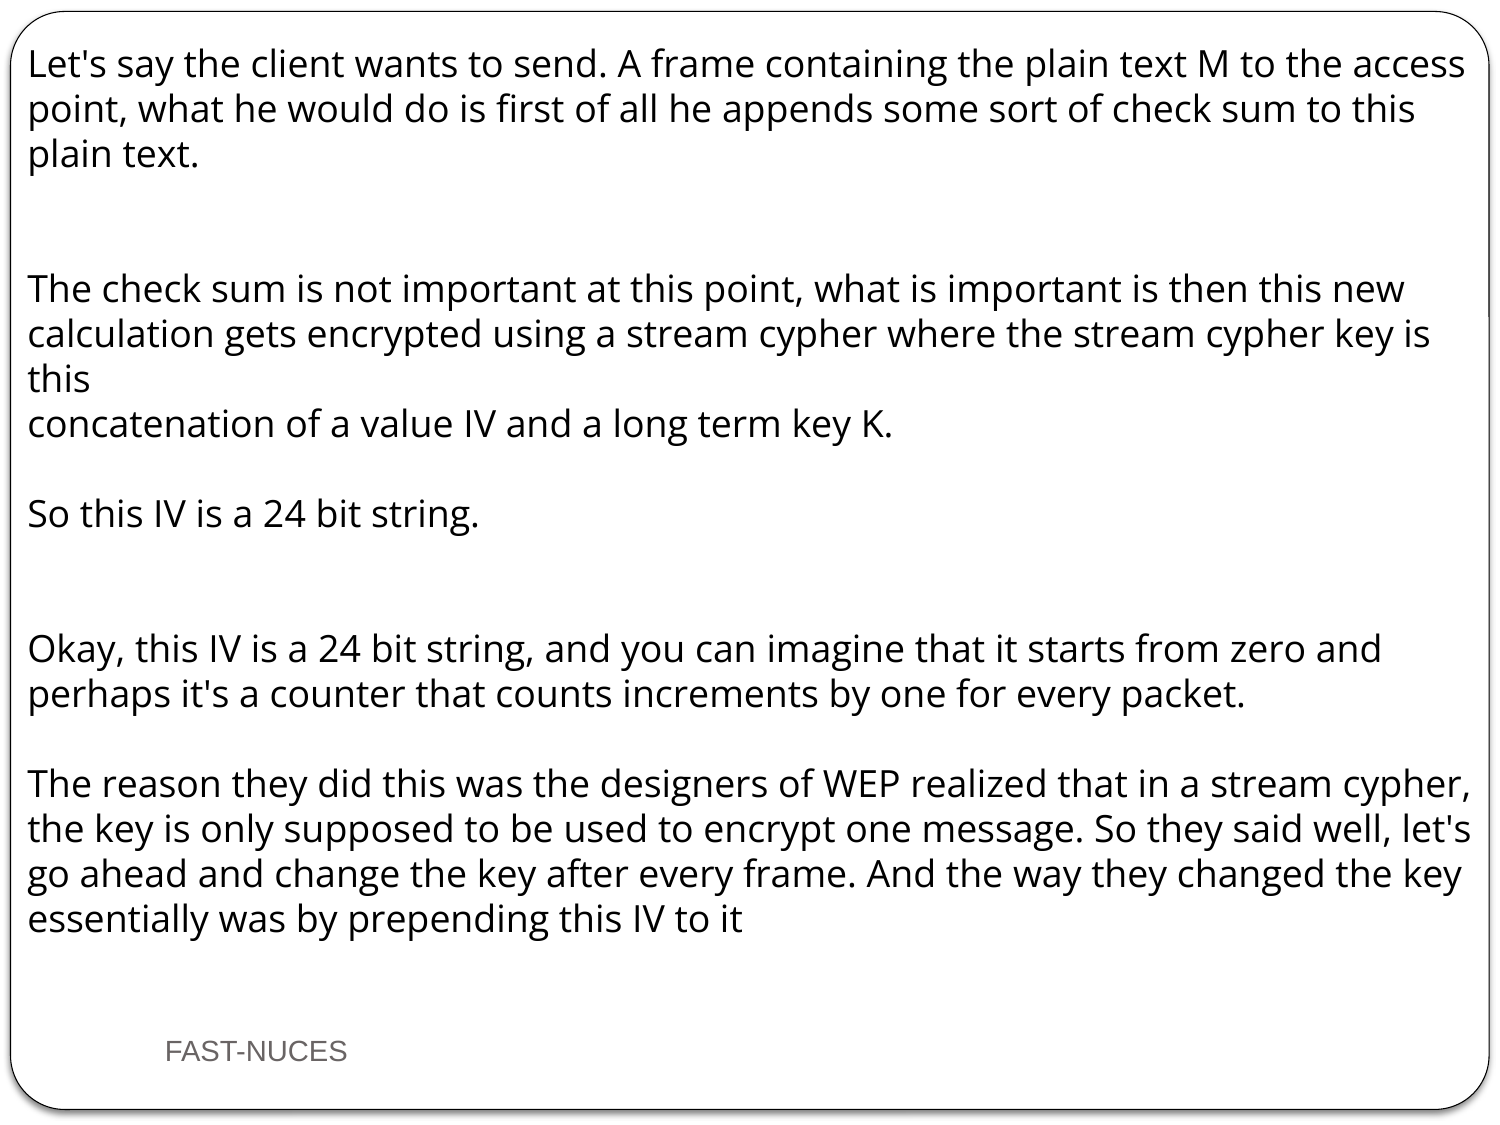

Let's say the client wants to send. A frame containing the plain text M to the access point, what he would do is first of all he appends some sort of check sum to this plain text.

The check sum is not important at this point, what is important is then this new
calculation gets encrypted using a stream cypher where the stream cypher key is this
concatenation of a value IV and a long term key K.

So this IV is a 24 bit string.

Okay, this IV is a 24 bit string, and you can imagine that it starts from zero and
perhaps it's a counter that counts increments by one for every packet.

The reason they did this was the designers of WEP realized that in a stream cypher, the key is only supposed to be used to encrypt one message. So they said well, let's go ahead and change the key after every frame. And the way they changed the key
essentially was by prepending this IV to it
FAST-NUCES